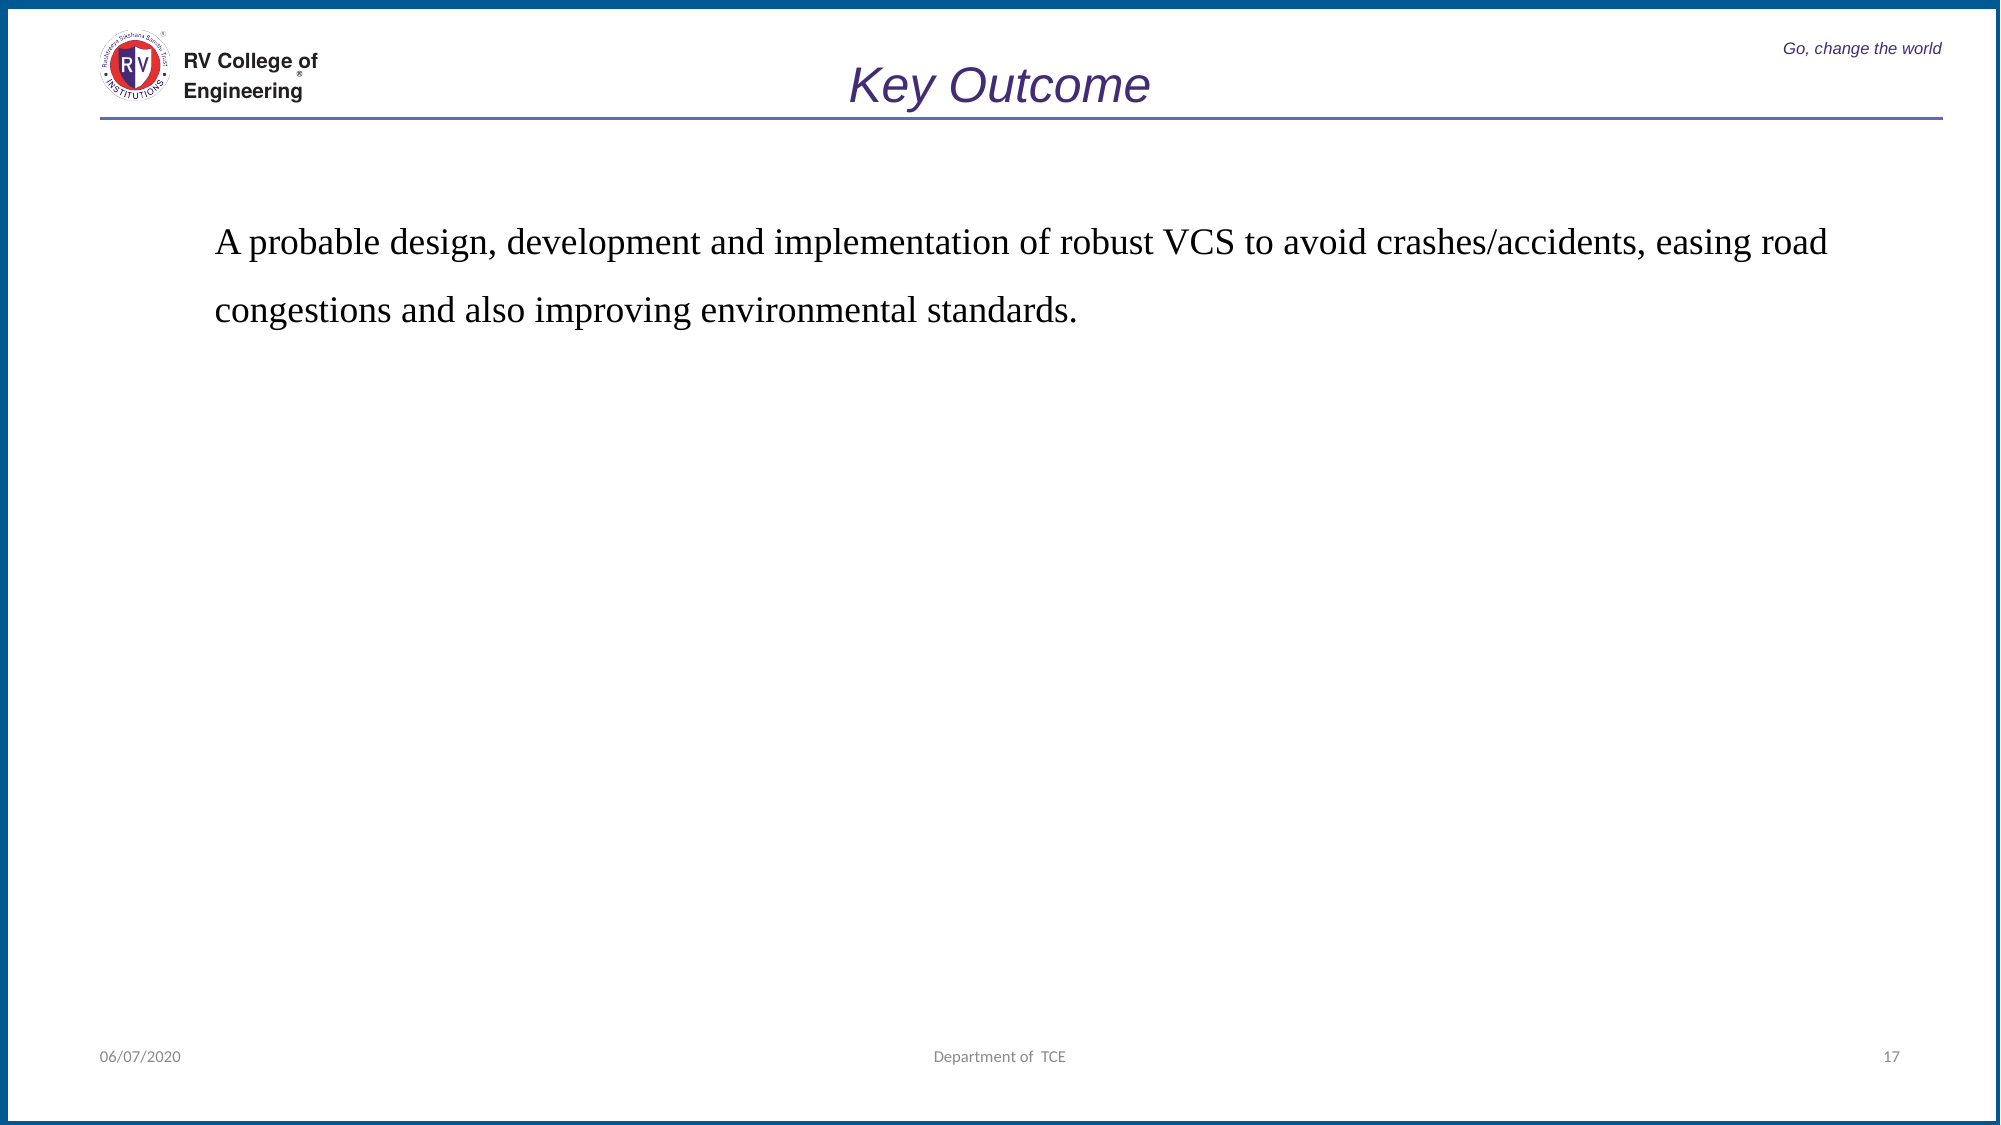

# Go, change the world
RV College of
Engineering
Key Outcome

	A probable design, development and implementation of robust VCS to avoid crashes/accidents, easing road congestions and also improving environmental standards.

06/07/2020
Department of  TCE
17